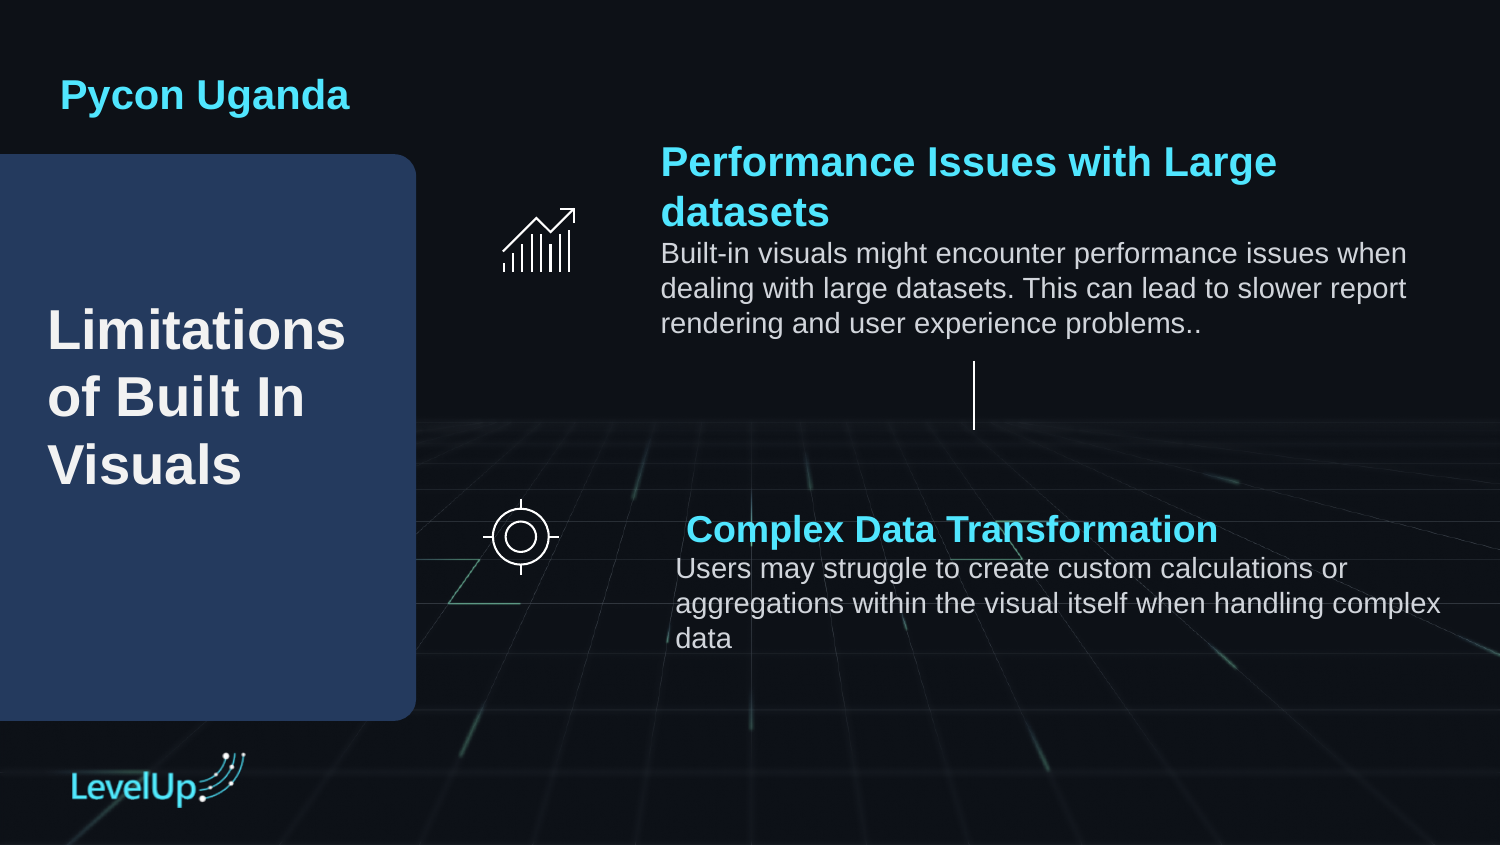

Pycon Uganda
Performance Issues with Large datasets
Built-in visuals might encounter performance issues when dealing with large datasets. This can lead to slower report rendering and user experience problems..

Limitations of Built In Visuals

 Complex Data Transformation
Users may struggle to create custom calculations or aggregations within the visual itself when handling complex data